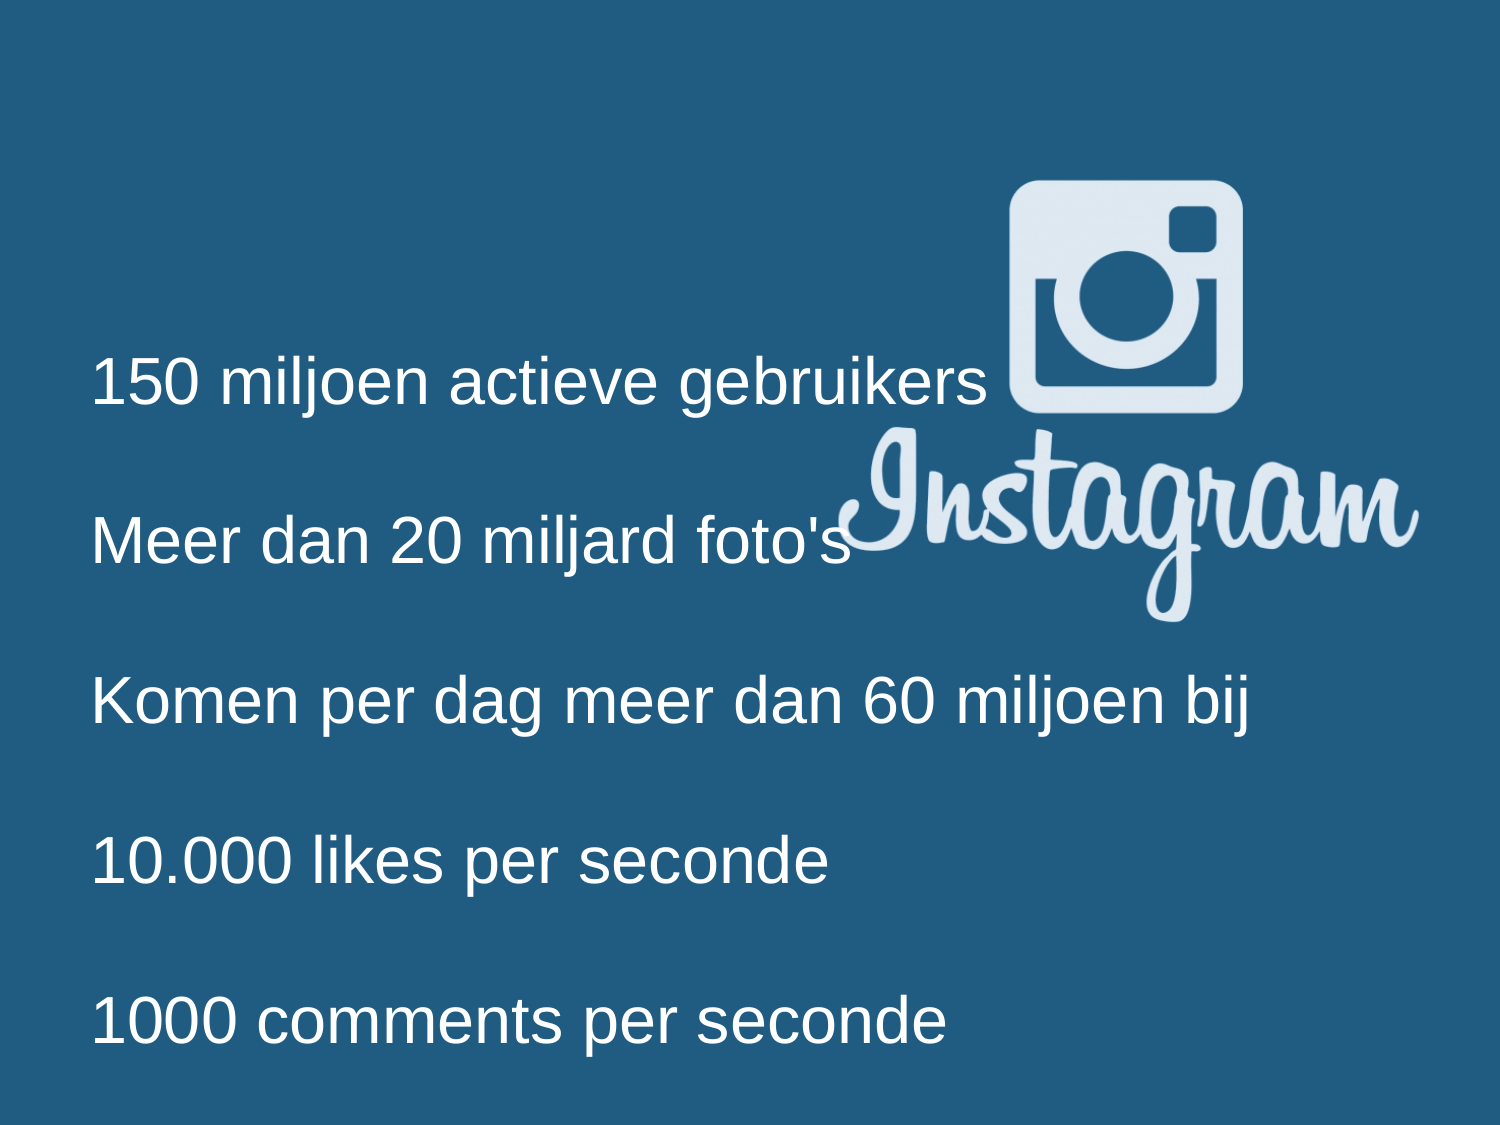

150 miljoen actieve gebruikers

Meer dan 20 miljard foto's

Komen per dag meer dan 60 miljoen bij

10.000 likes per seconde

1000 comments per seconde